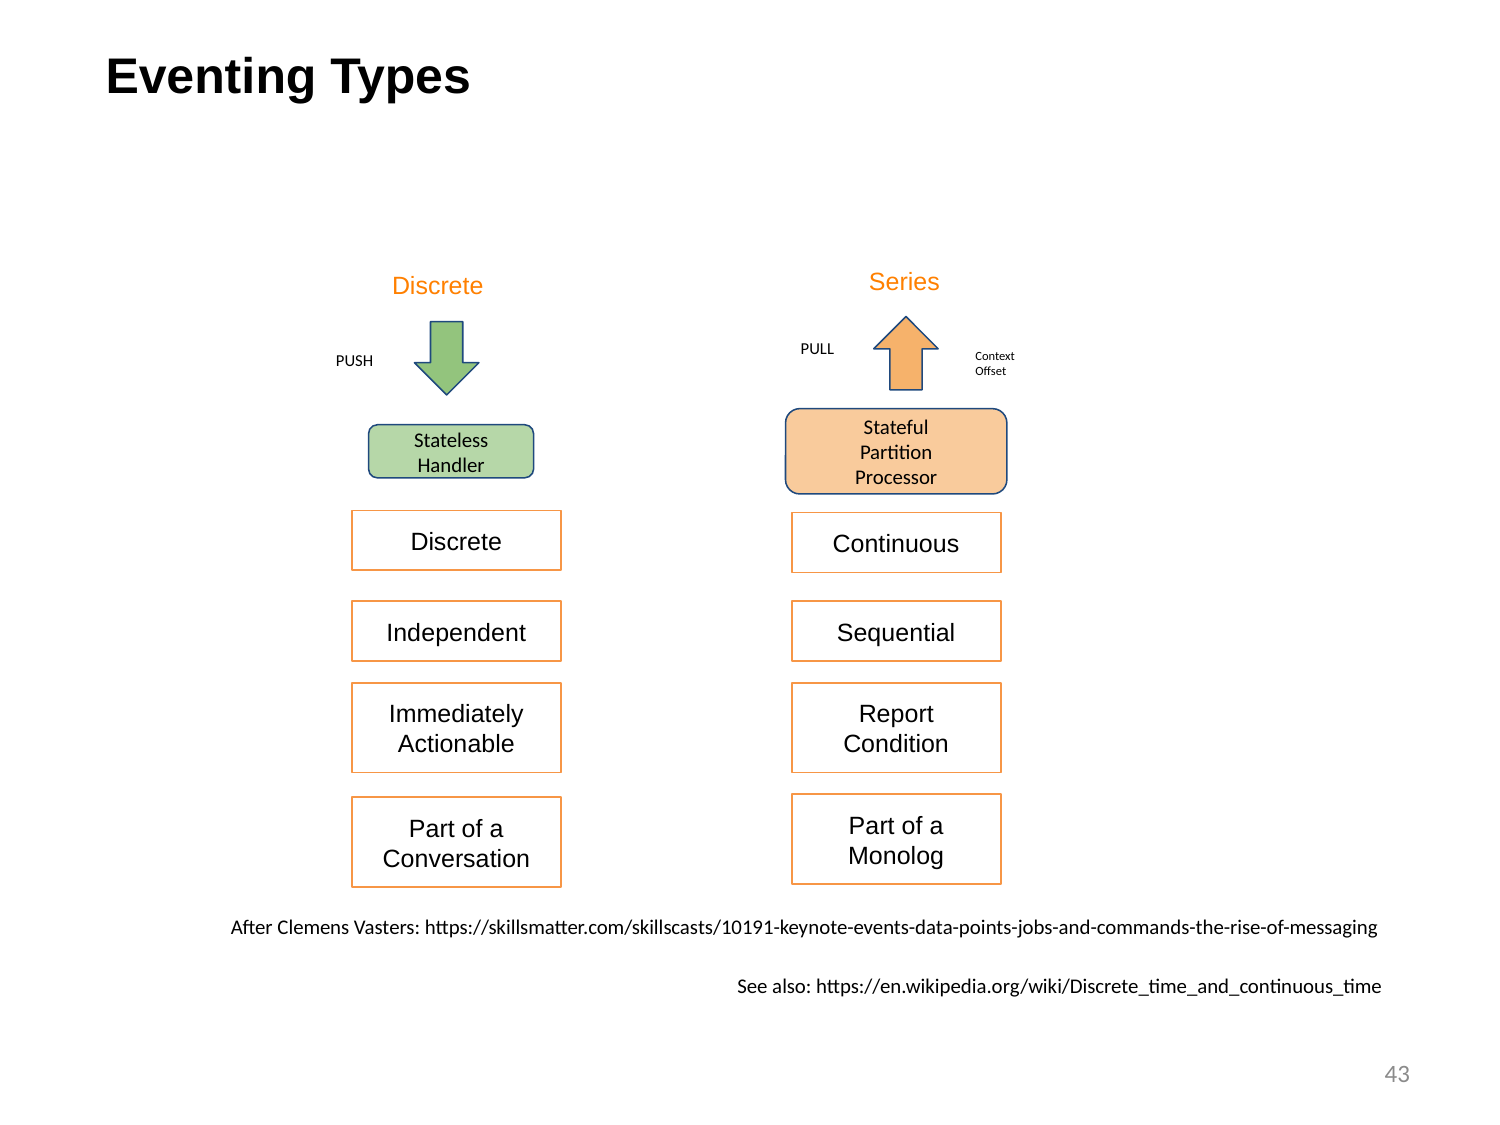

Eventing Types
Series
Discrete

PULL
Context
Offset
PUSH
Stateful
Partition
Processor
Stateless
Handler
Discrete
Continuous
Independent
Sequential
Immediately Actionable
Report Condition
Part of a Monolog
Part of a Conversation
After Clemens Vasters: https://skillsmatter.com/skillscasts/10191-keynote-events-data-points-jobs-and-commands-the-rise-of-messaging
See also: https://en.wikipedia.org/wiki/Discrete_time_and_continuous_time
43